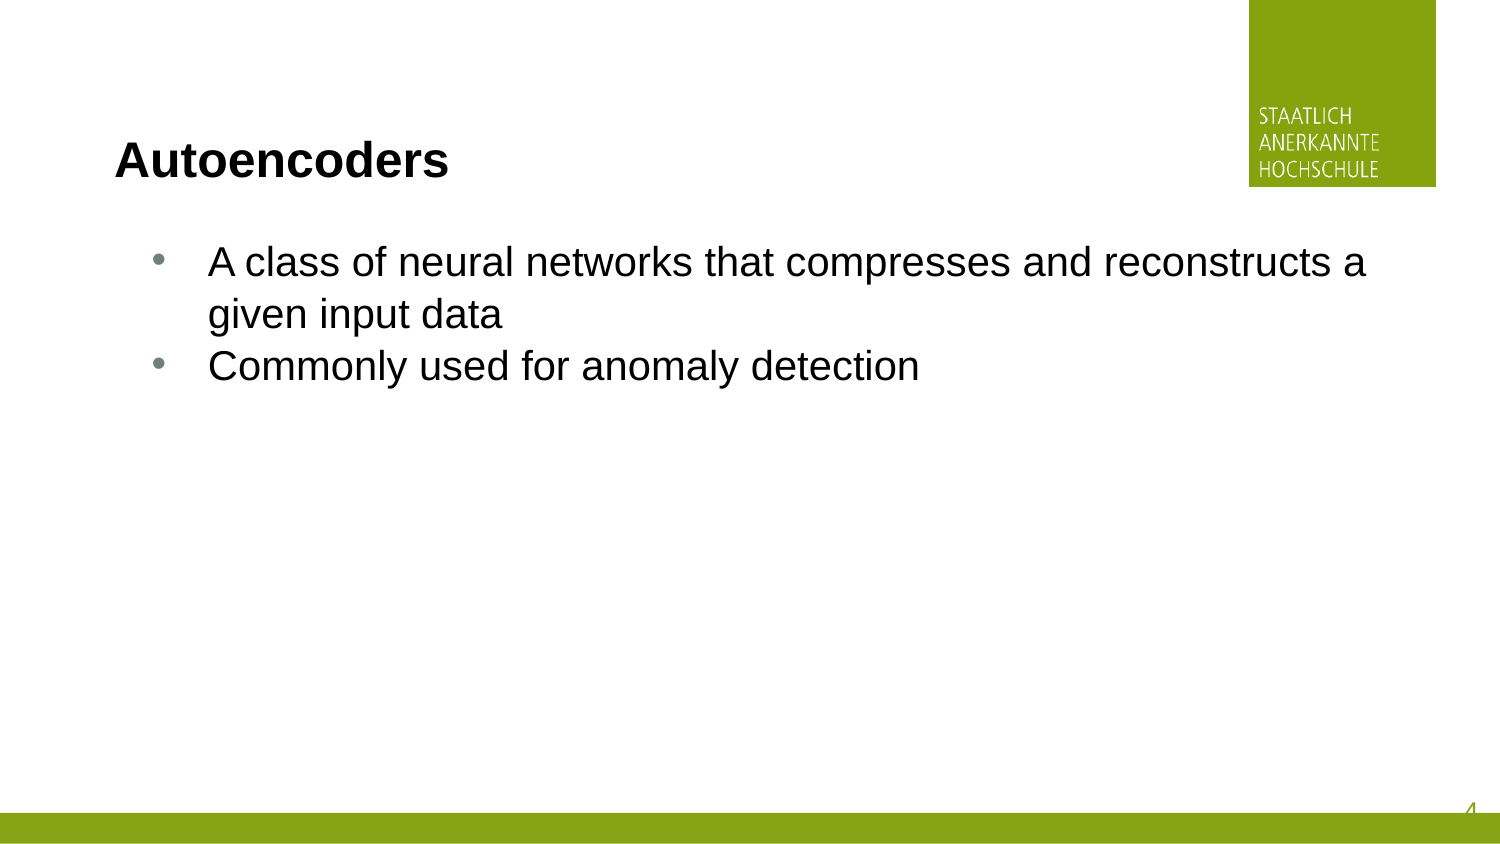

# Autoencoders
A class of neural networks that compresses and reconstructs a given input data
Commonly used for anomaly detection
4